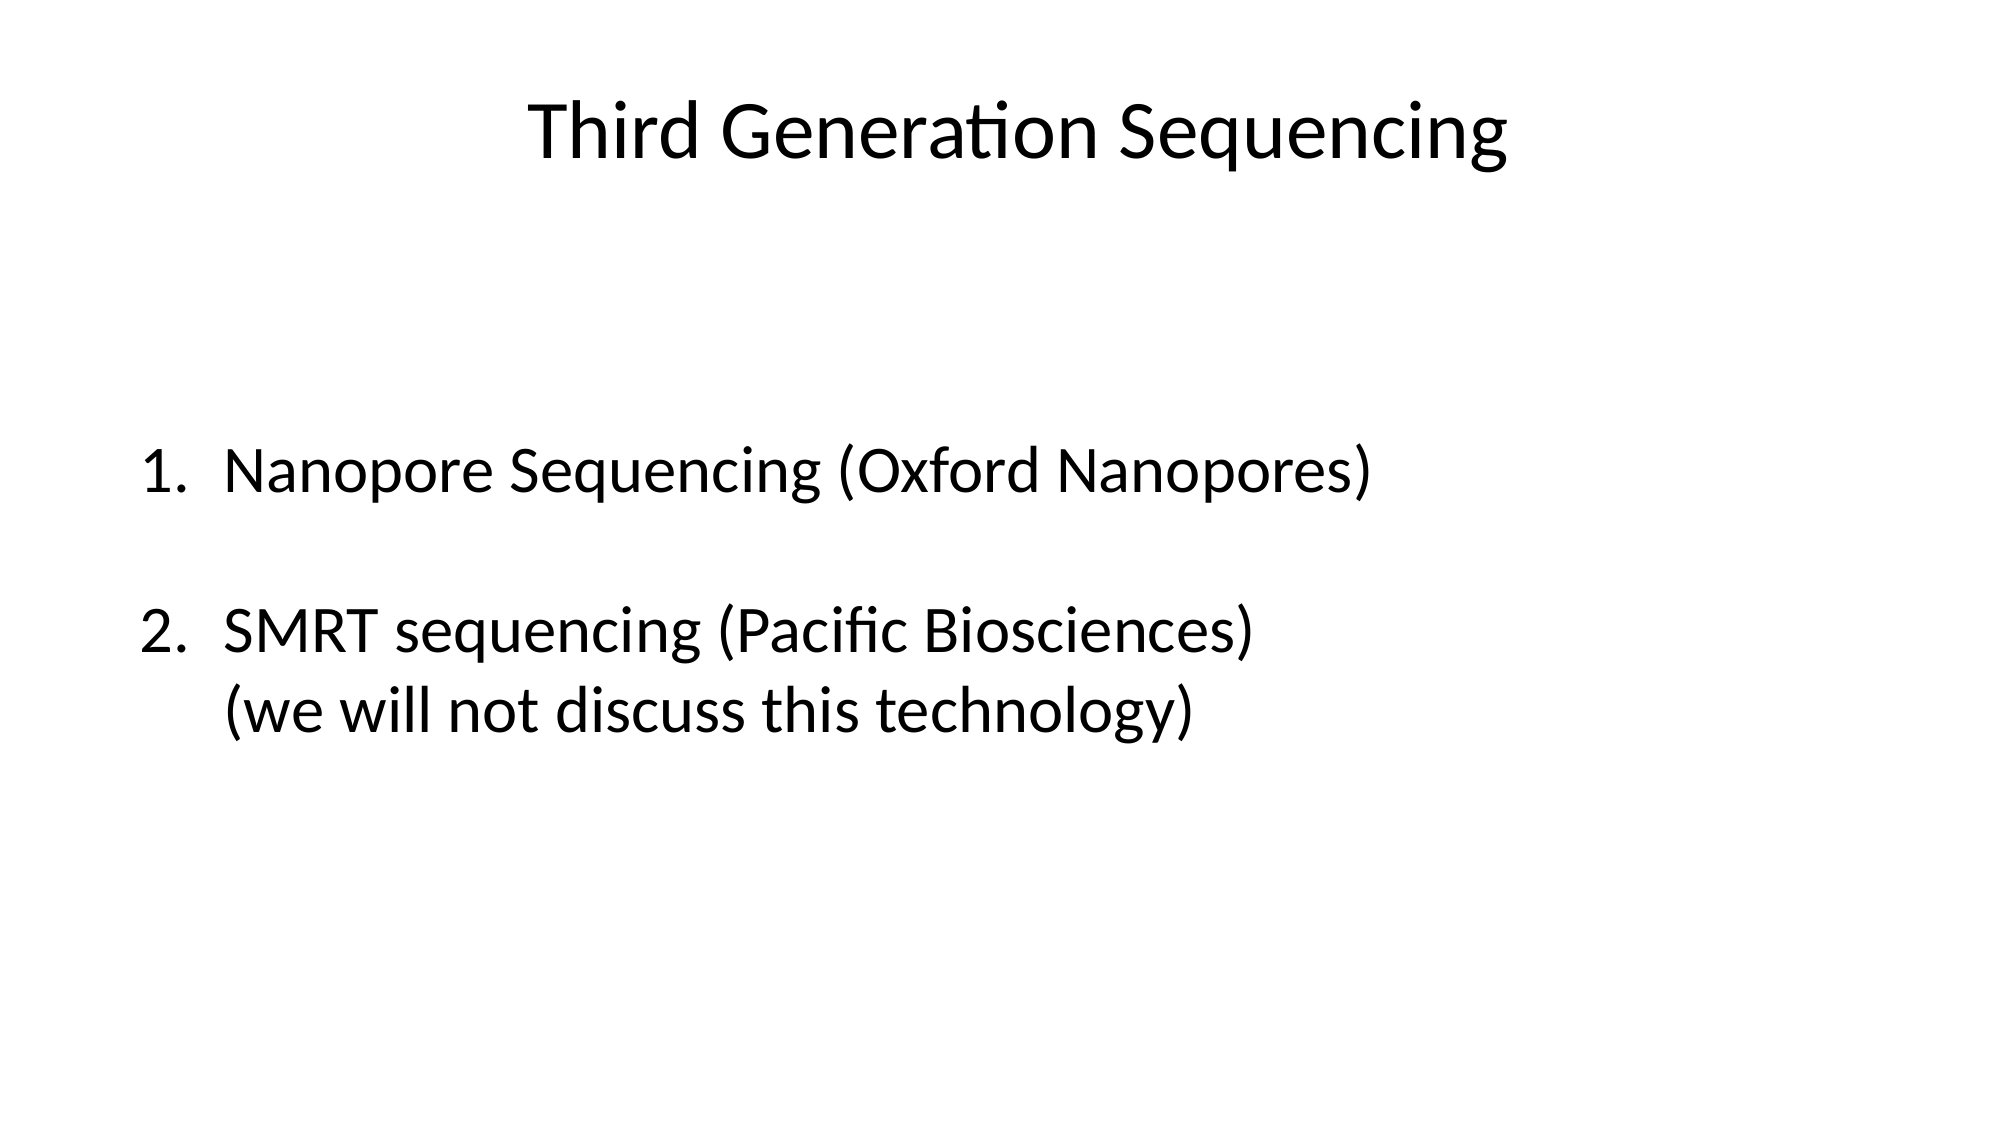

Third Generation Sequencing
Nanopore Sequencing (Oxford Nanopores)

SMRT sequencing (Pacific Biosciences)                                 (we will not discuss this technology)